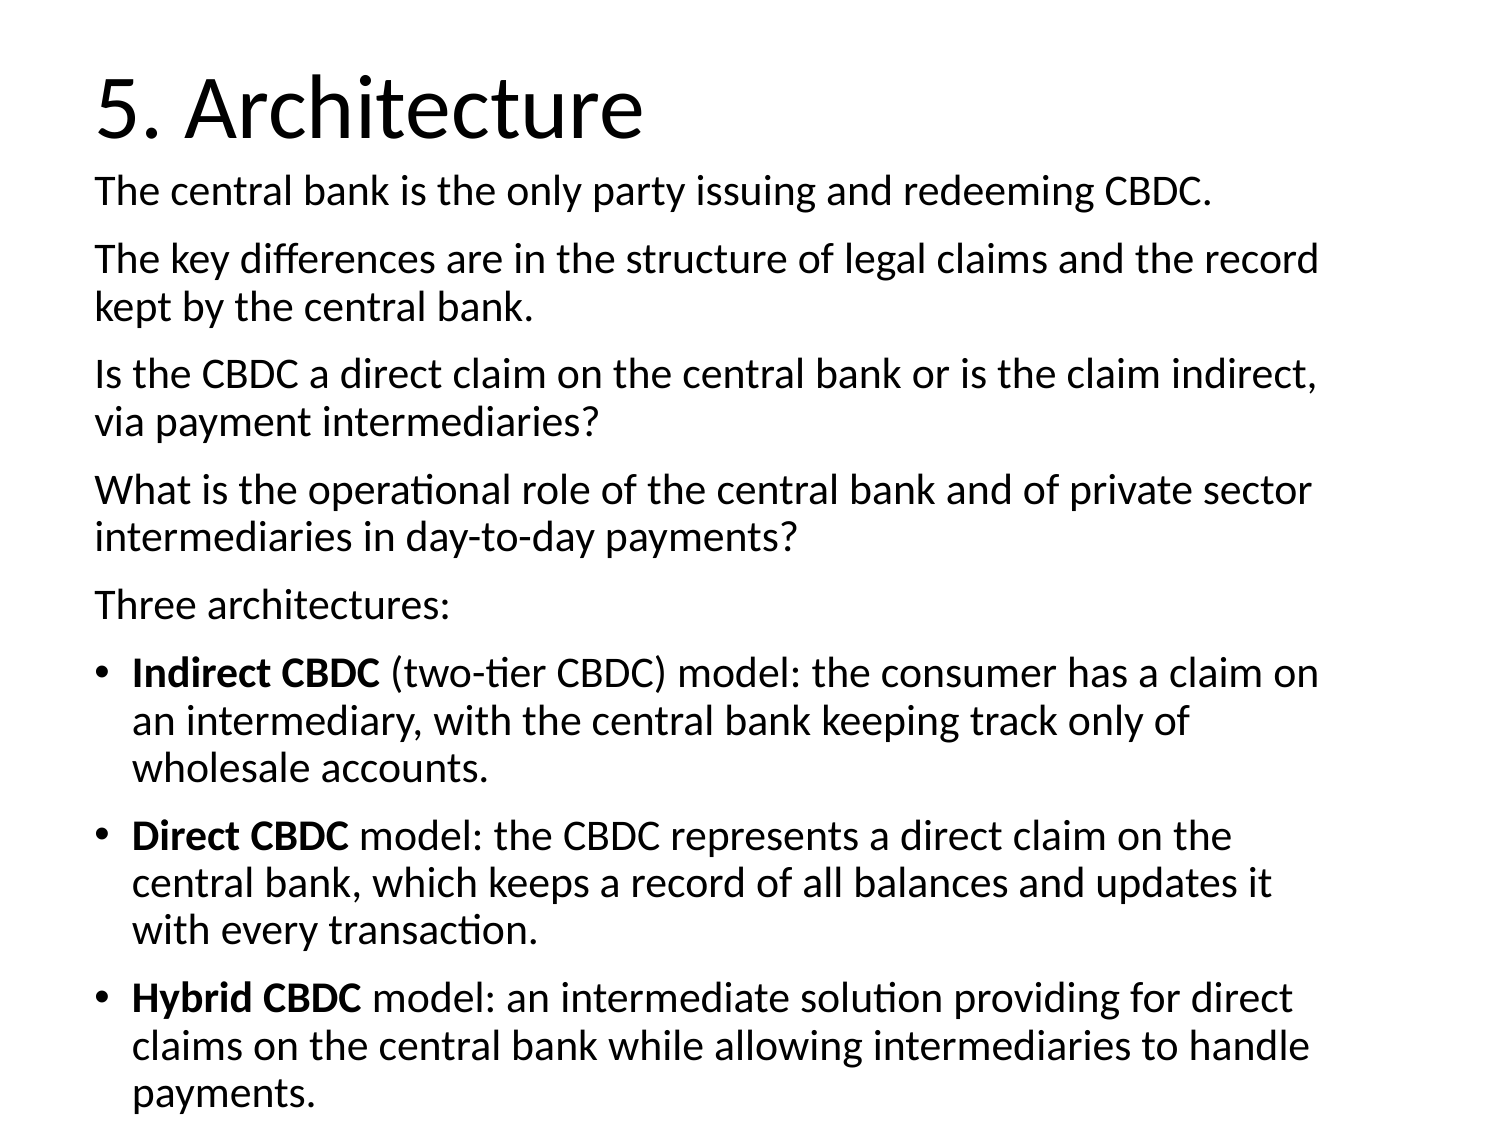

# 5. Architecture
The central bank is the only party issuing and redeeming CBDC.
The key differences are in the structure of legal claims and the record kept by the central bank.
Is the CBDC a direct claim on the central bank or is the claim indirect, via payment intermediaries?
What is the operational role of the central bank and of private sector intermediaries in day-to-day payments?
Three architectures:
Indirect CBDC (two-tier CBDC) model: the consumer has a claim on an intermediary, with the central bank keeping track only of wholesale accounts.
Direct CBDC model: the CBDC represents a direct claim on the central bank, which keeps a record of all balances and updates it with every transaction.
Hybrid CBDC model: an intermediate solution providing for direct claims on the central bank while allowing intermediaries to handle payments.